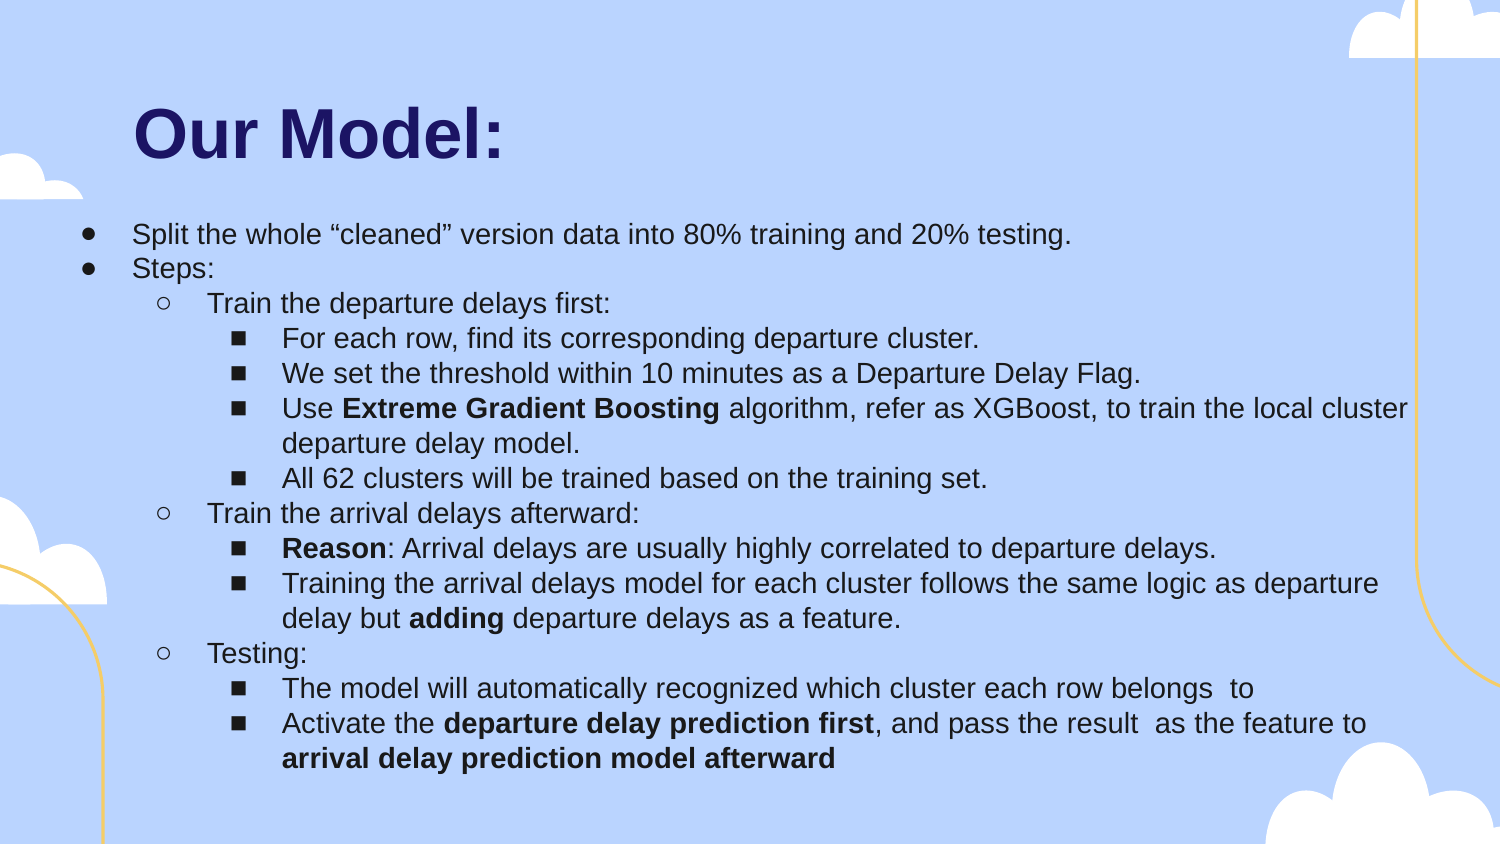

# Our Model:
Split the whole “cleaned” version data into 80% training and 20% testing.
Steps:
Train the departure delays first:
For each row, find its corresponding departure cluster.
We set the threshold within 10 minutes as a Departure Delay Flag.
Use Extreme Gradient Boosting algorithm, refer as XGBoost, to train the local cluster departure delay model.
All 62 clusters will be trained based on the training set.
Train the arrival delays afterward:
Reason: Arrival delays are usually highly correlated to departure delays.
Training the arrival delays model for each cluster follows the same logic as departure delay but adding departure delays as a feature.
Testing:
The model will automatically recognized which cluster each row belongs  to
Activate the departure delay prediction first, and pass the result  as the feature to arrival delay prediction model afterward